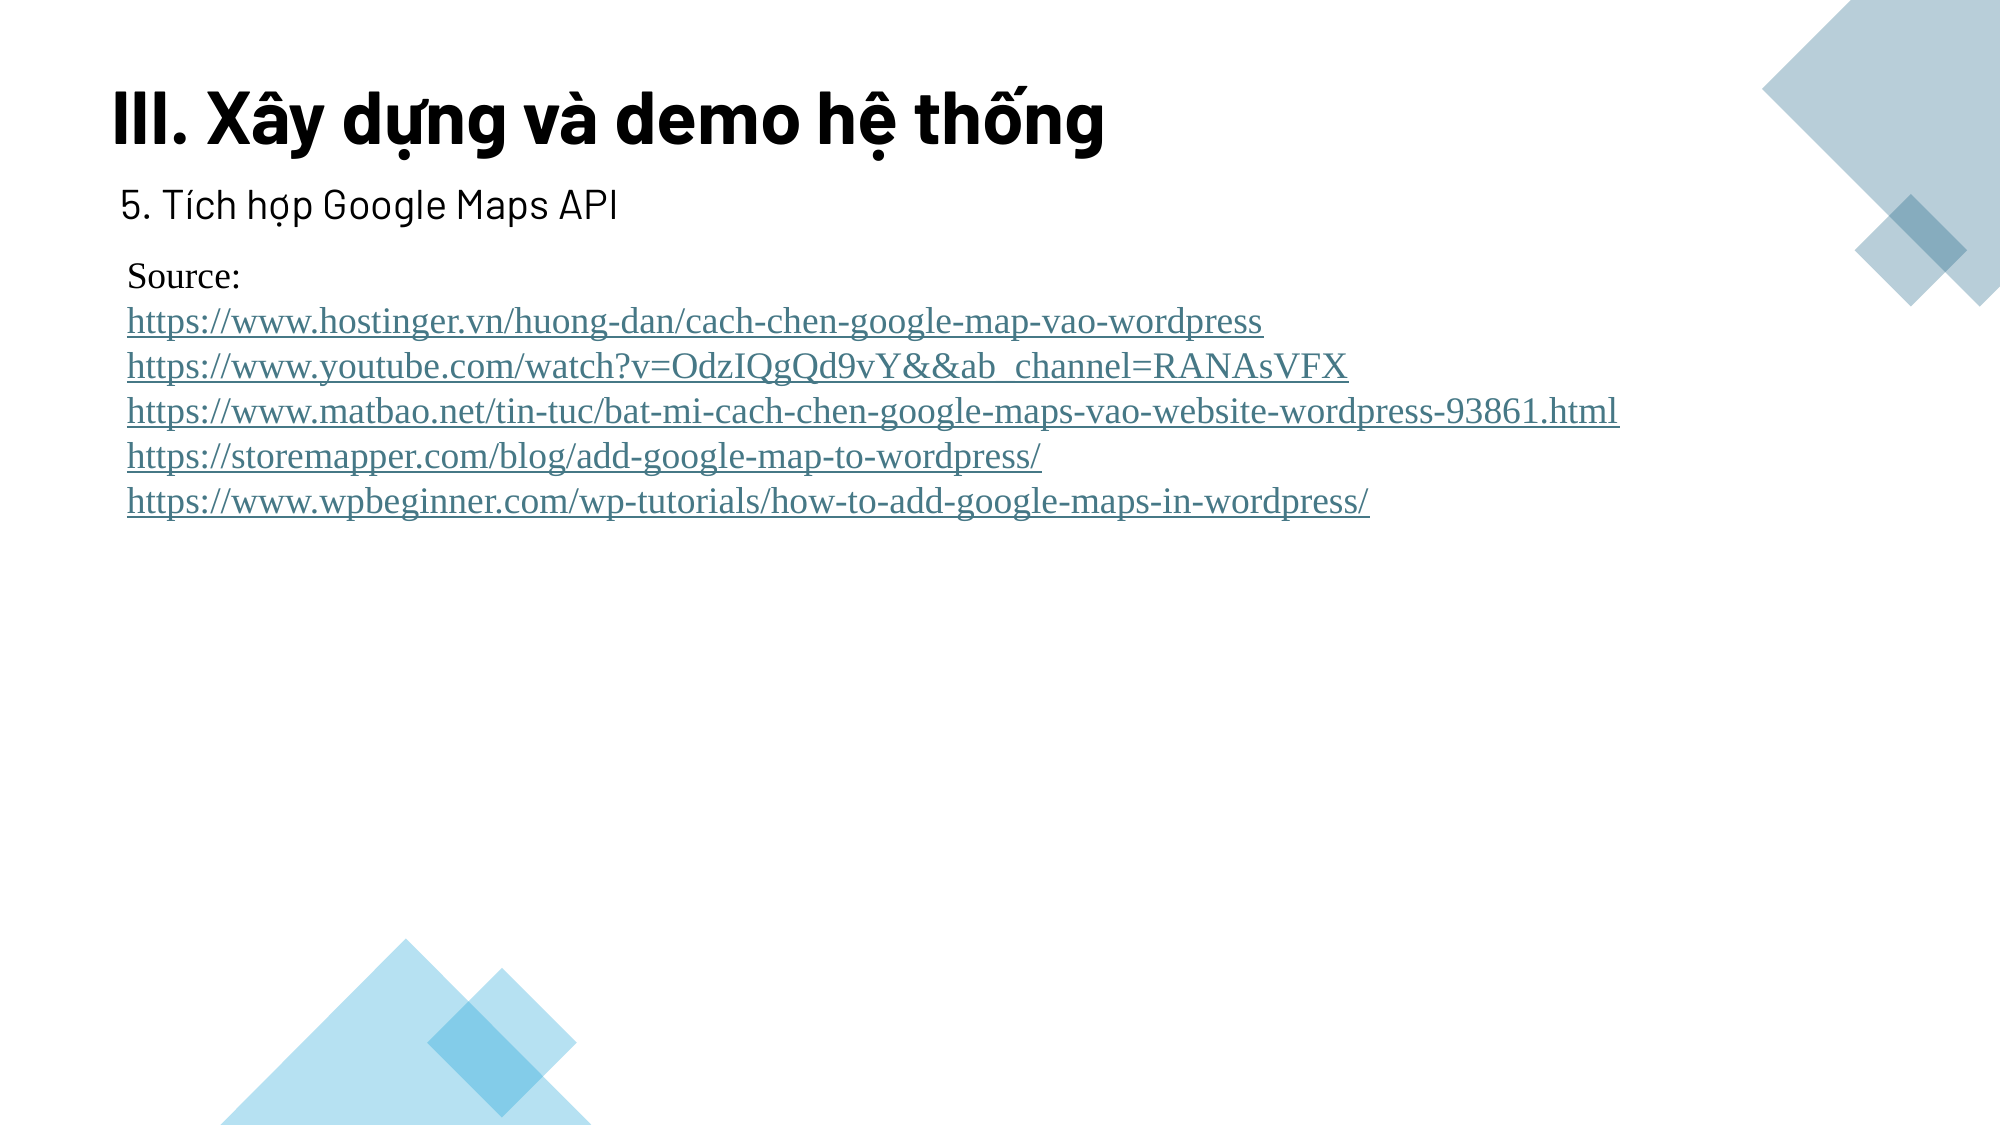

III. Xây dựng và demo hệ thống
5. Tích hợp Google Maps API
Source:
https://www.hostinger.vn/huong-dan/cach-chen-google-map-vao-wordpress
https://www.youtube.com/watch?v=OdzIQgQd9vY&&ab_channel=RANAsVFX
https://www.matbao.net/tin-tuc/bat-mi-cach-chen-google-maps-vao-website-wordpress-93861.html
https://storemapper.com/blog/add-google-map-to-wordpress/
https://www.wpbeginner.com/wp-tutorials/how-to-add-google-maps-in-wordpress/